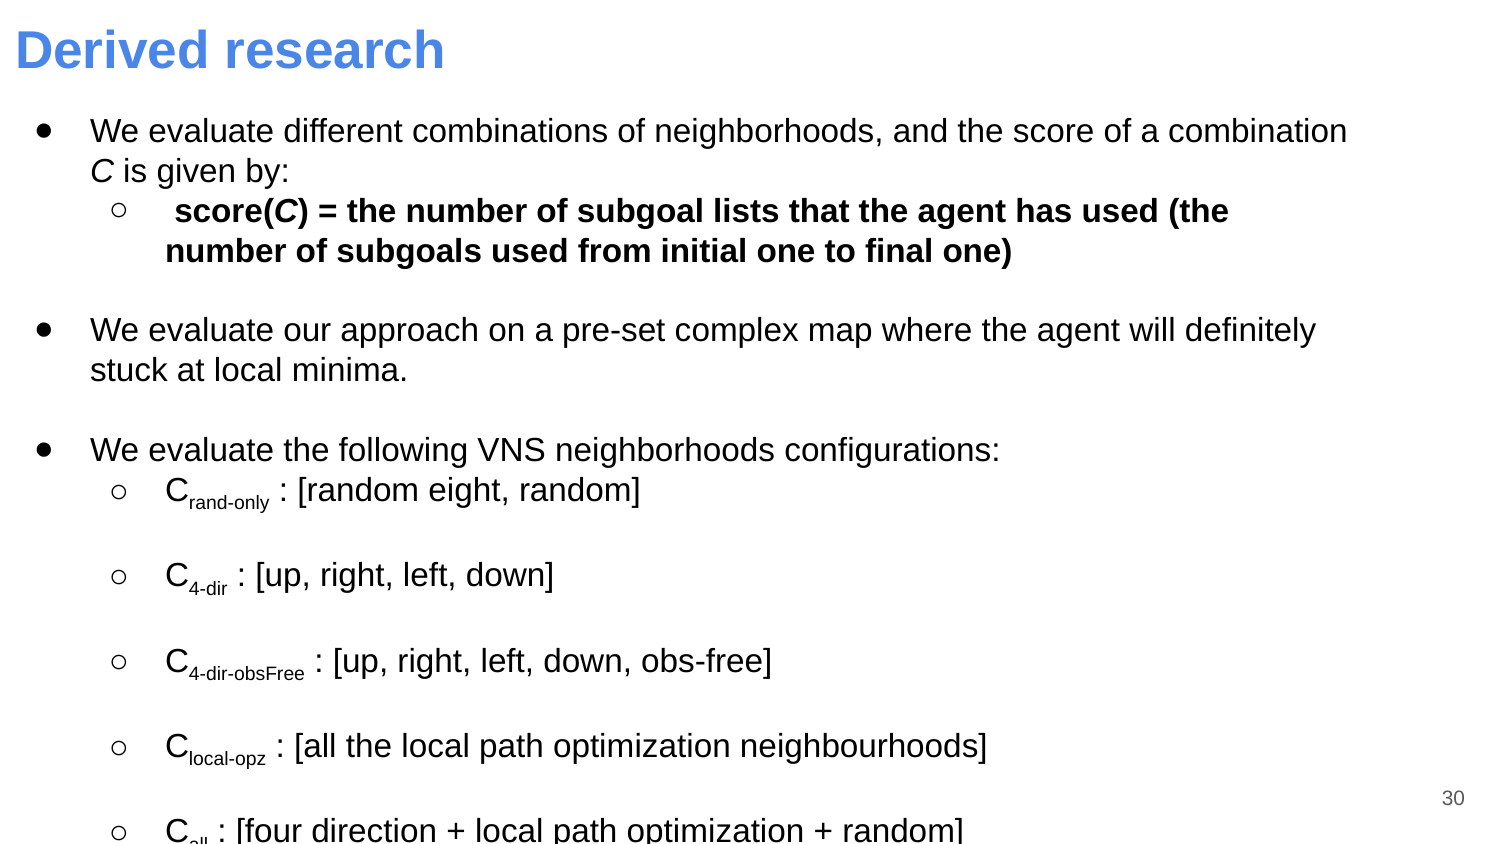

# Derived research

We evaluate different combinations of neighborhoods, and the score of a combination C is given by:
 score(C) = the number of subgoal lists that the agent has used (the number of subgoals used from initial one to final one)

We evaluate our approach on a pre-set complex map where the agent will definitely stuck at local minima.

We evaluate the following VNS neighborhoods configurations:
Crand-only : [random eight, random]

C4-dir : [up, right, left, down]

C4-dir-obsFree : [up, right, left, down, obs-free]

Clocal-opz : [all the local path optimization neighbourhoods]

Call : [four direction + local path optimization + random]
30